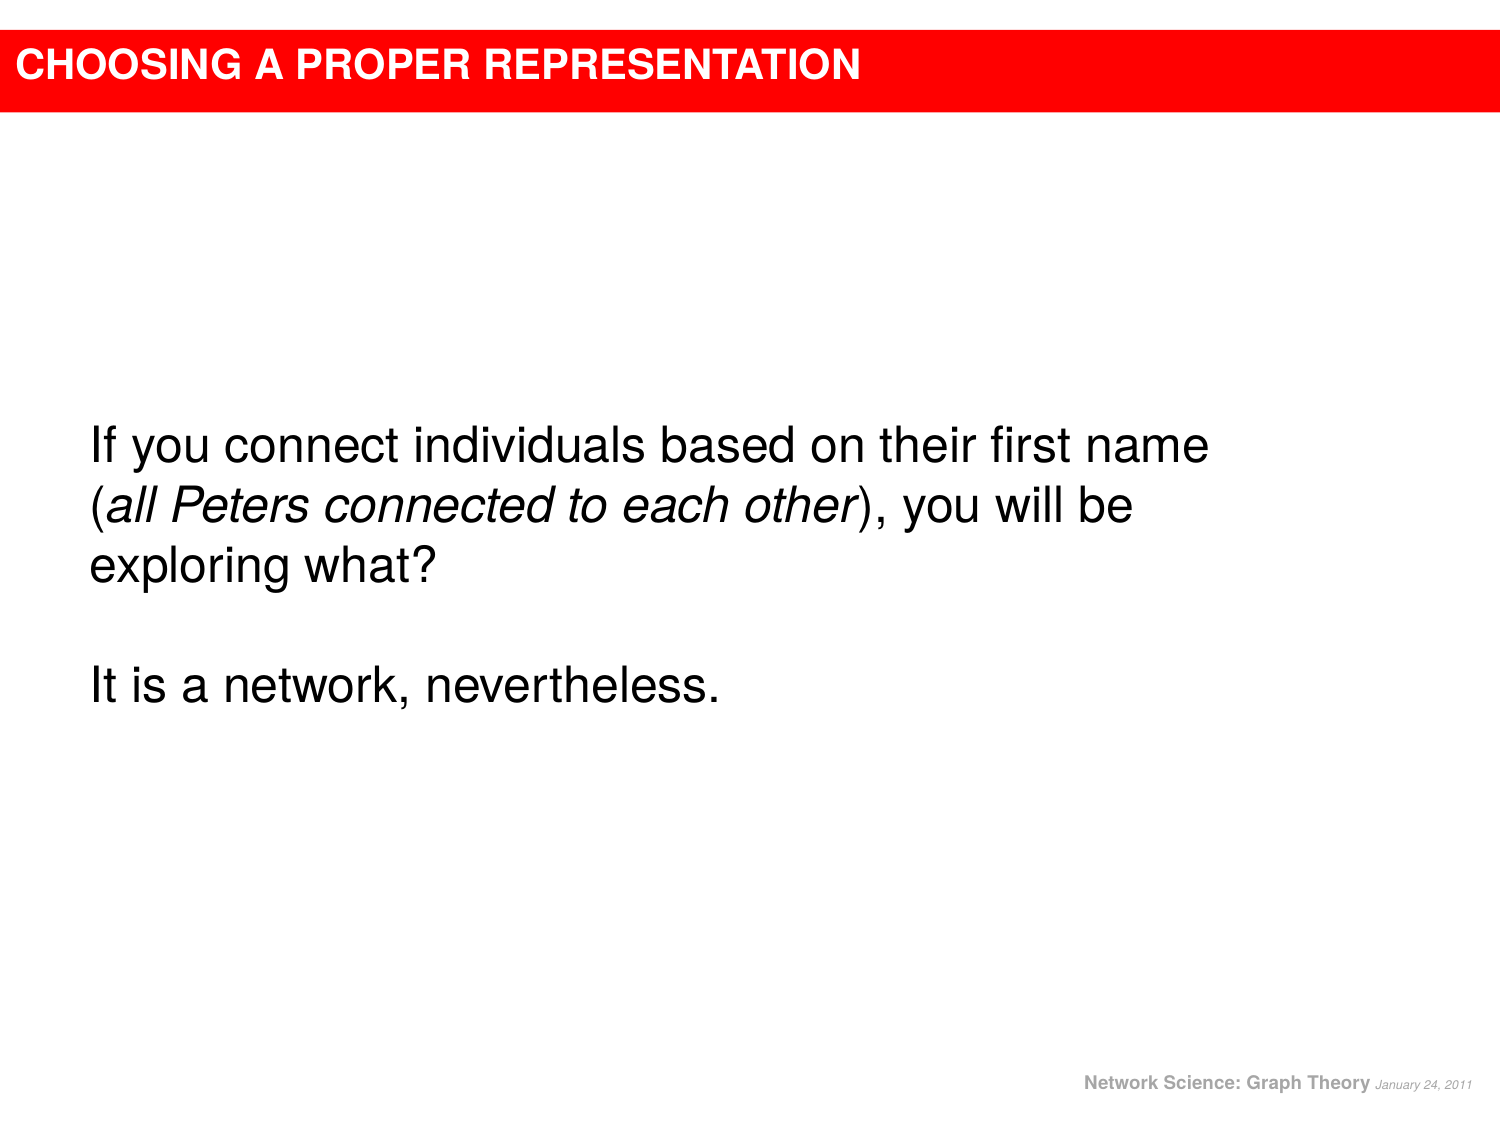

CHOOSING A PROPER REPRESENTATION
If you connect individuals based on their first name (all Peters connected to each other), you will be exploring what?

It is a network, nevertheless.
Network Science: Graph Theory January 24, 2011